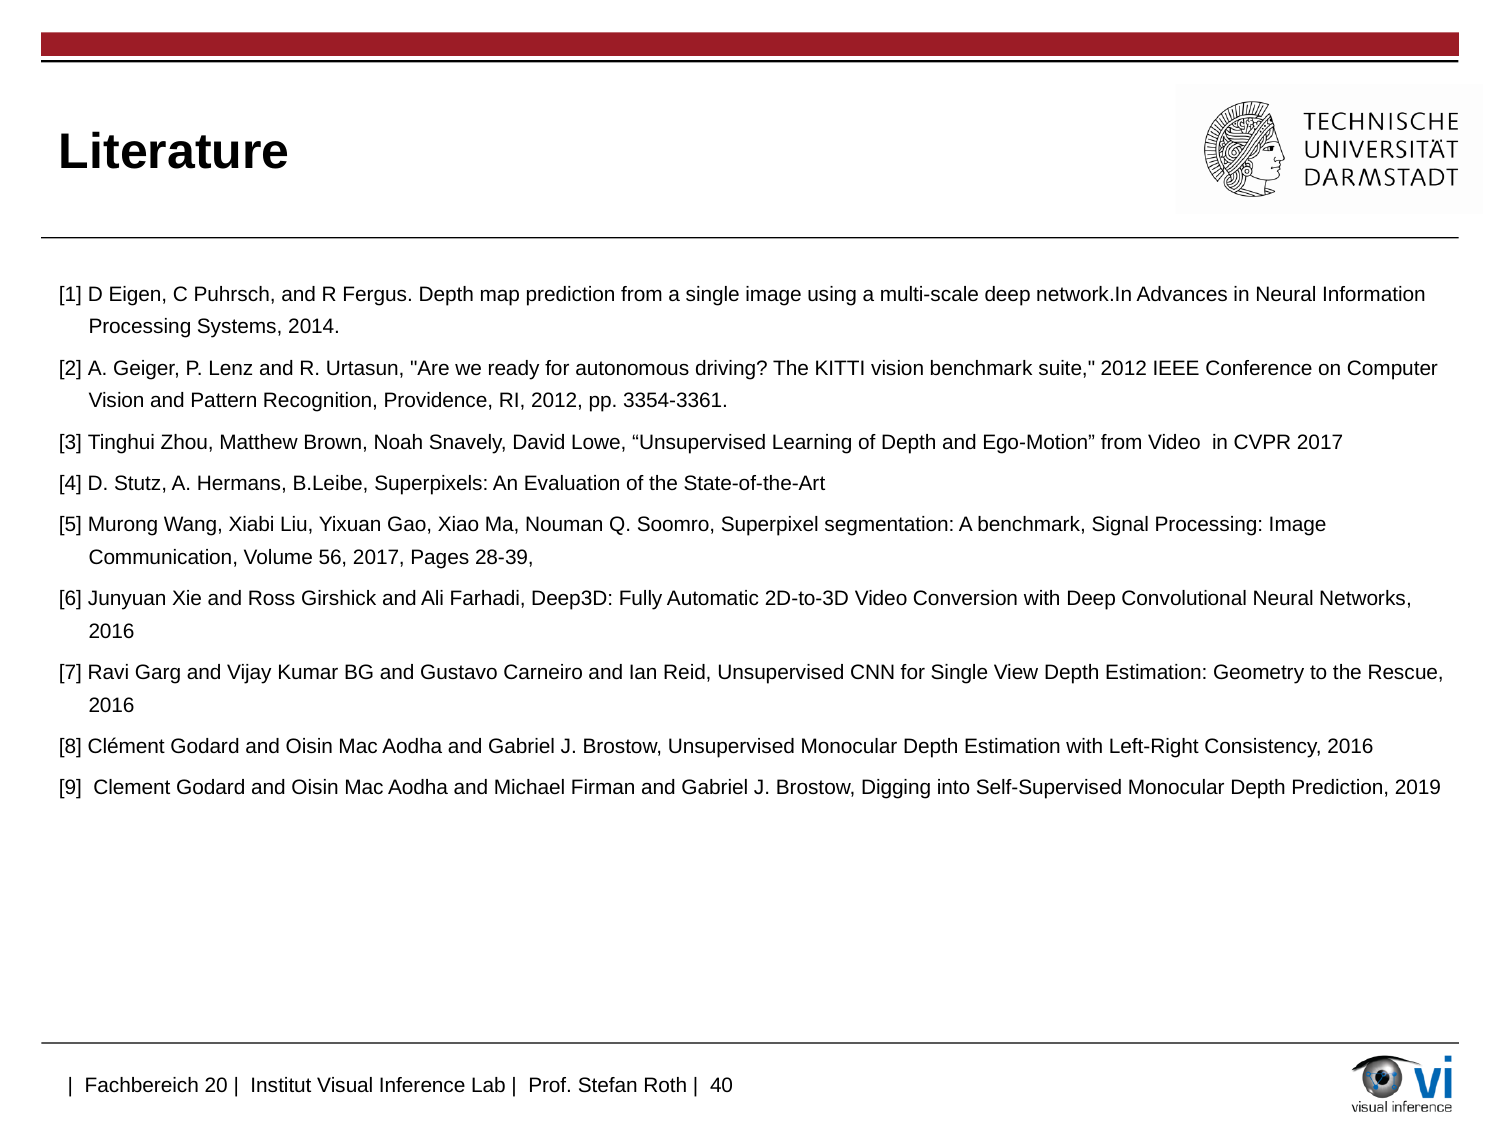

# Literature
[1] D Eigen, C Puhrsch, and R Fergus. Depth map prediction from a single image using a multi-scale deep network.In Advances in Neural Information Processing Systems, 2014.
[2] A. Geiger, P. Lenz and R. Urtasun, "Are we ready for autonomous driving? The KITTI vision benchmark suite," 2012 IEEE Conference on Computer Vision and Pattern Recognition, Providence, RI, 2012, pp. 3354-3361.
[3] Tinghui Zhou, Matthew Brown, Noah Snavely, David Lowe, “Unsupervised Learning of Depth and Ego-Motion” from Video  in CVPR 2017
[4] D. Stutz, A. Hermans, B.Leibe, Superpixels: An Evaluation of the State-of-the-Art
[5] Murong Wang, Xiabi Liu, Yixuan Gao, Xiao Ma, Nouman Q. Soomro, Superpixel segmentation: A benchmark, Signal Processing: Image Communication, Volume 56, 2017, Pages 28-39,
[6] Junyuan Xie and Ross Girshick and Ali Farhadi, Deep3D: Fully Automatic 2D-to-3D Video Conversion with Deep Convolutional Neural Networks, 2016
[7] Ravi Garg and Vijay Kumar BG and Gustavo Carneiro and Ian Reid, Unsupervised CNN for Single View Depth Estimation: Geometry to the Rescue, 2016
[8] Clément Godard and Oisin Mac Aodha and Gabriel J. Brostow, Unsupervised Monocular Depth Estimation with Left-Right Consistency, 2016
[9]  Clement Godard and Oisin Mac Aodha and Michael Firman and Gabriel J. Brostow, Digging into Self-Supervised Monocular Depth Prediction, 2019